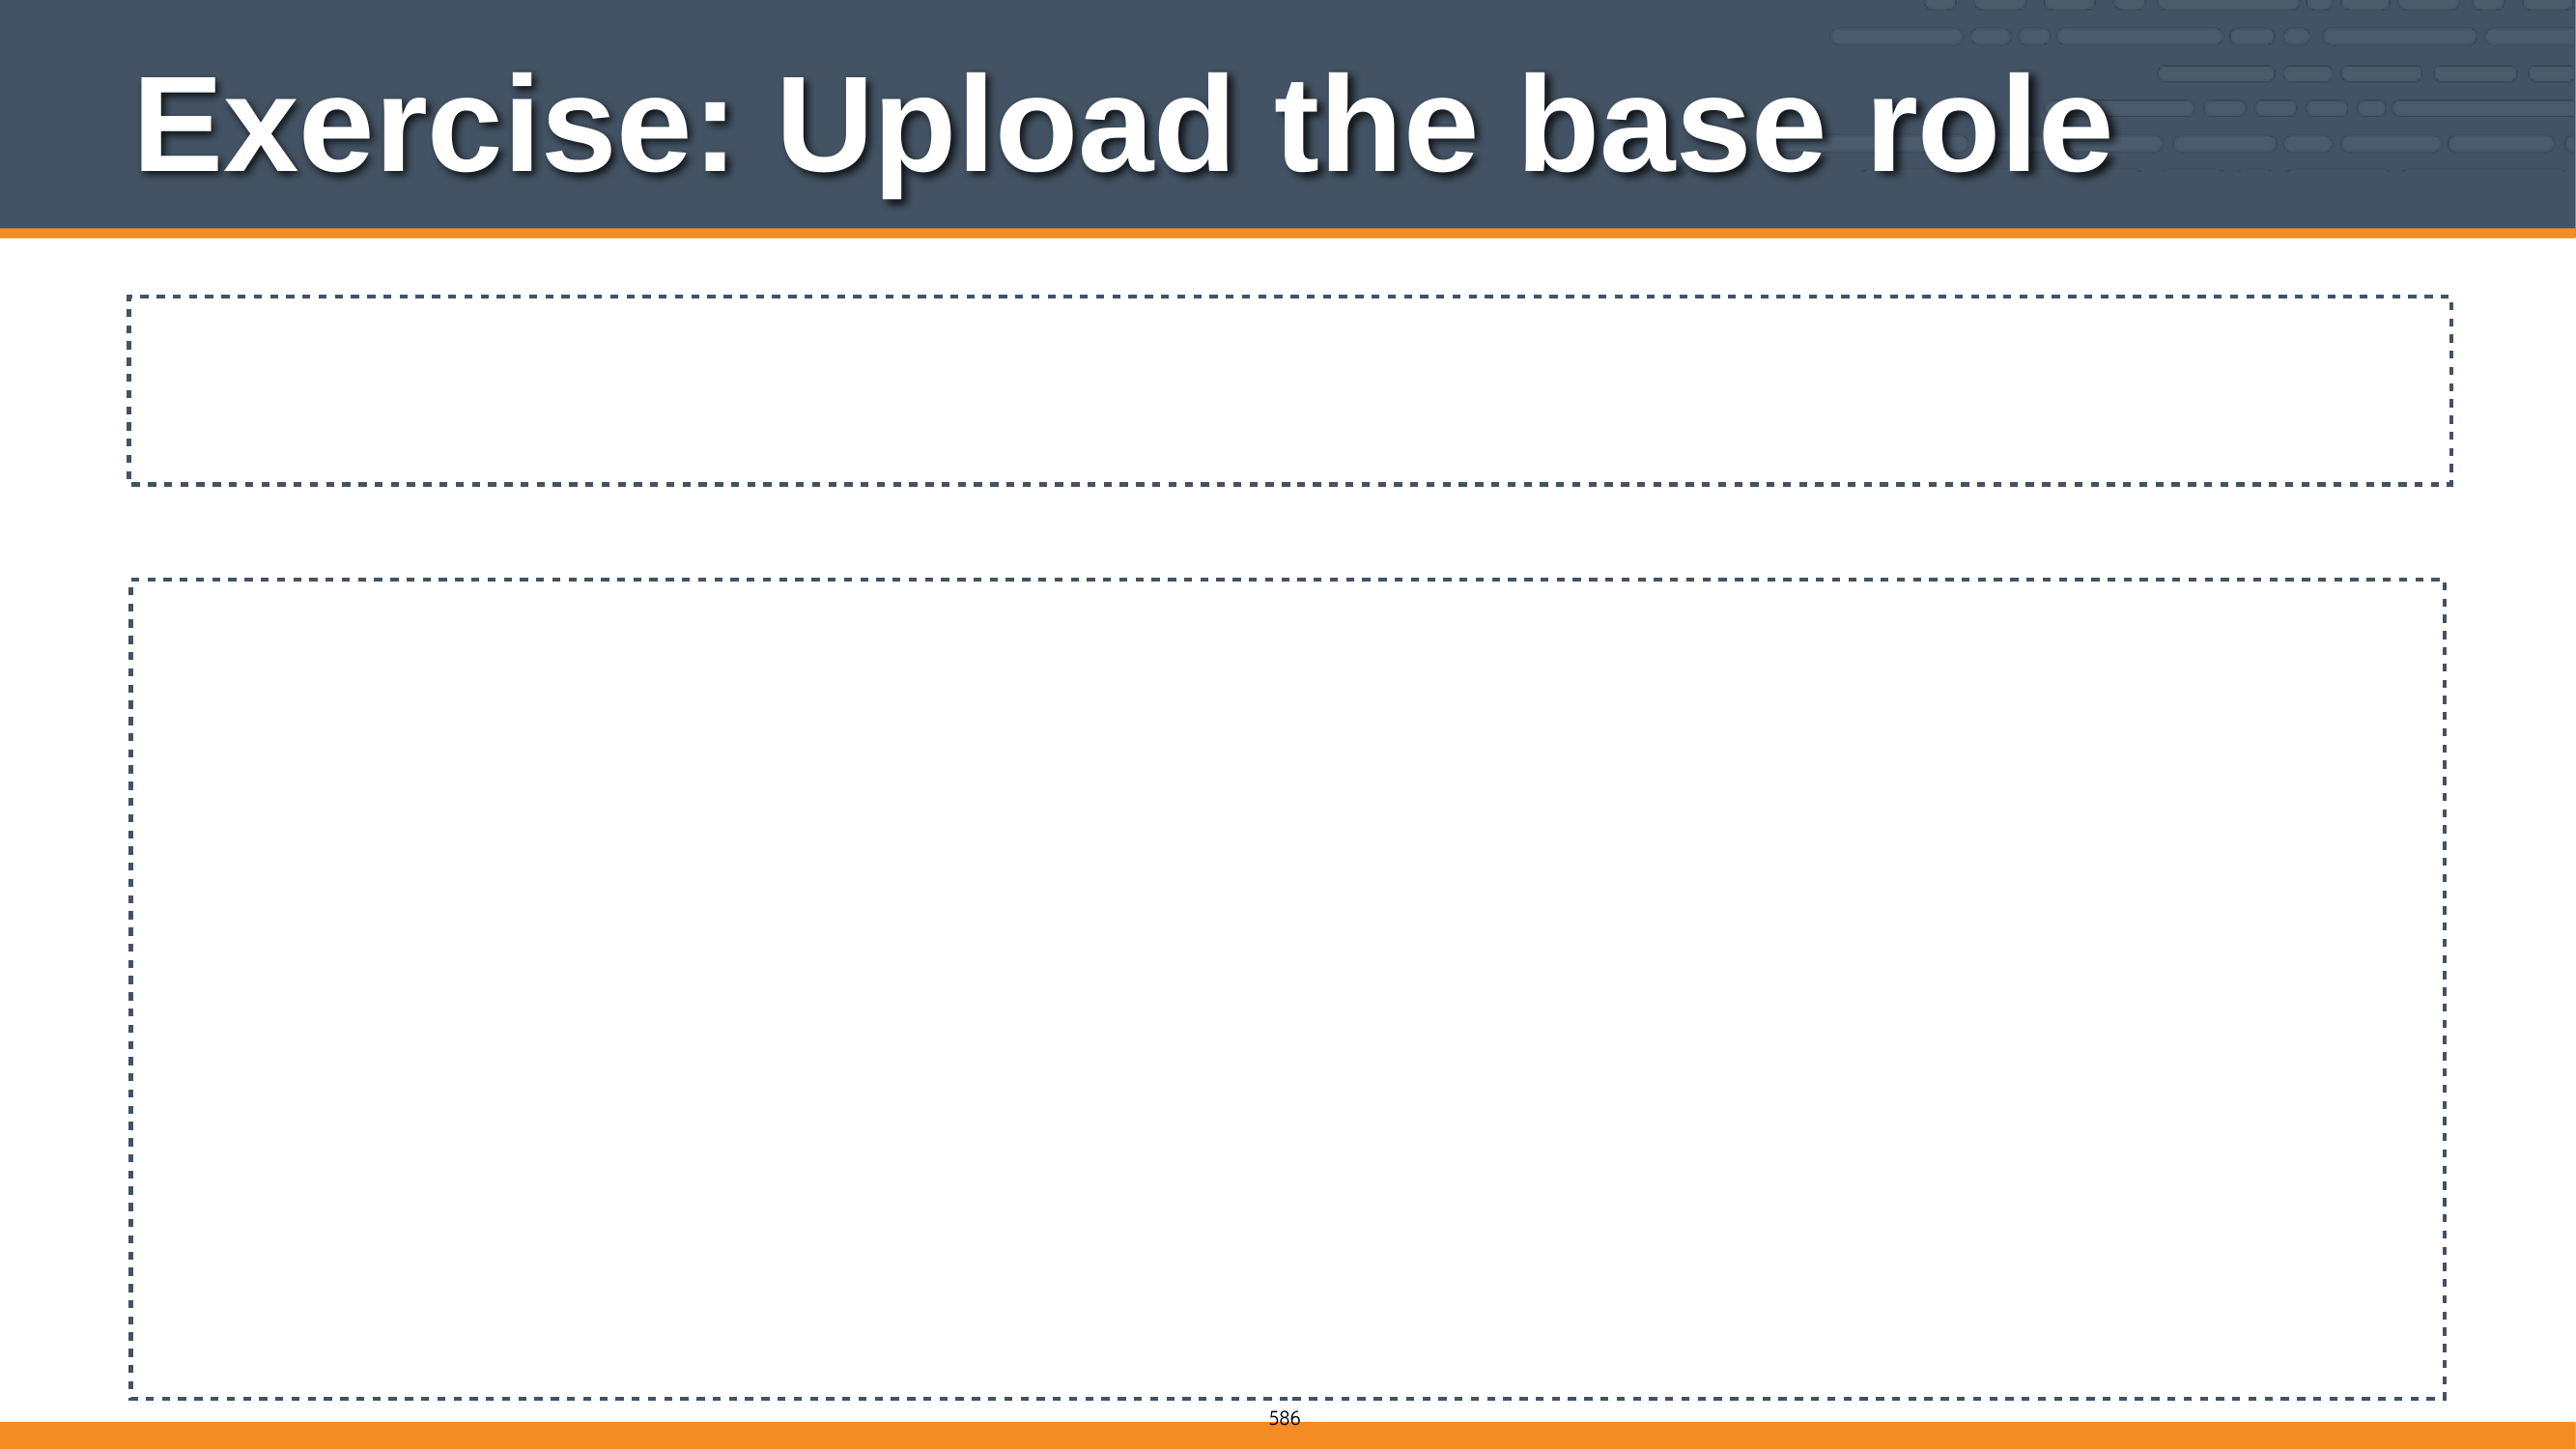

# Exercise: Upload the base role
$ knife role from file base.rb
Updated Role base!
586